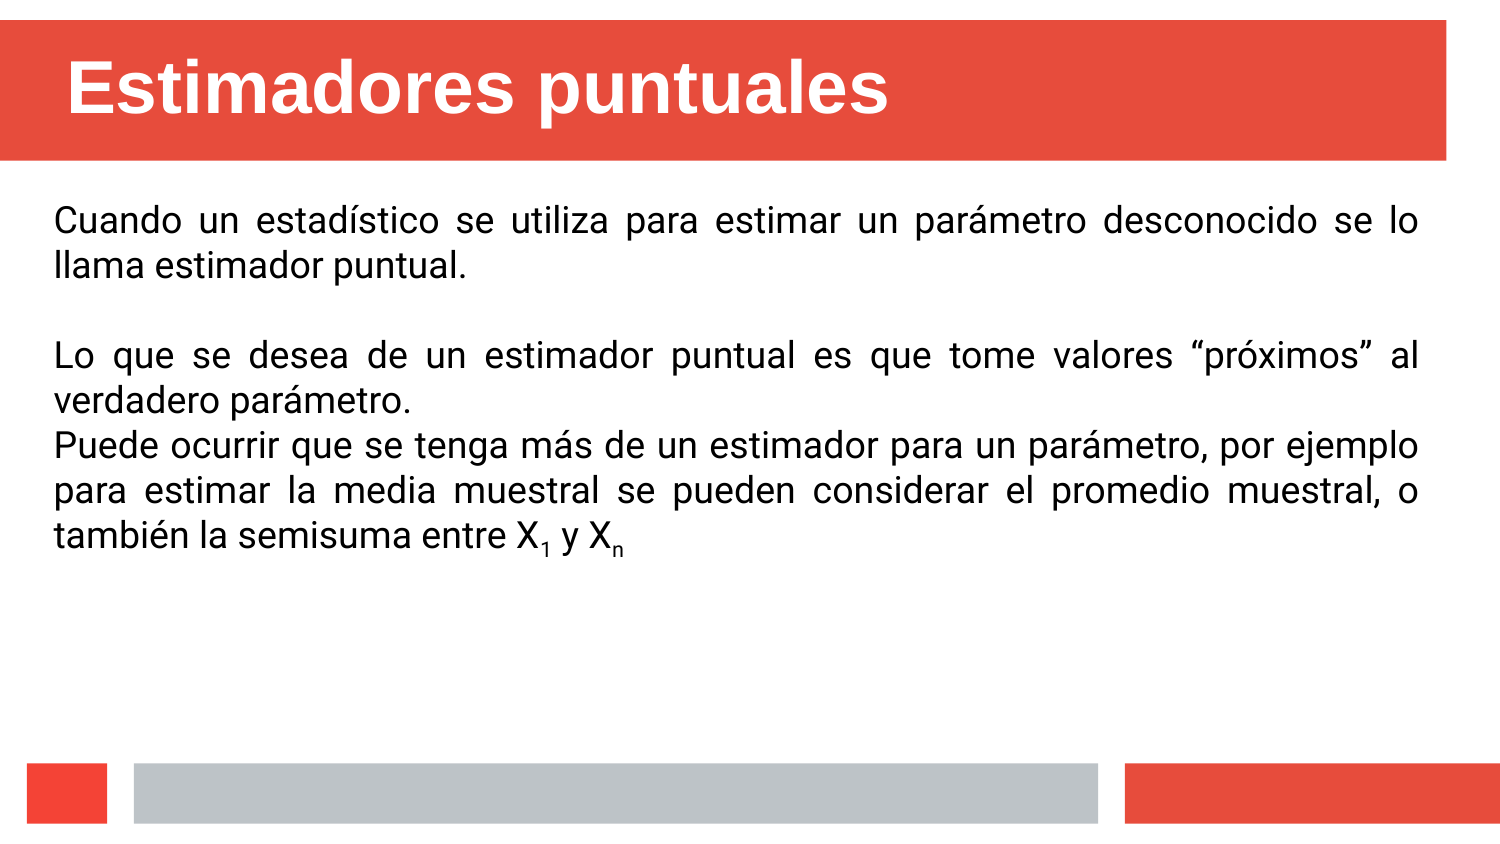

# Estimadores puntuales
Cuando un estadístico se utiliza para estimar un parámetro desconocido se lo llama estimador puntual.

Lo que se desea de un estimador puntual es que tome valores “próximos” al verdadero parámetro.
Puede ocurrir que se tenga más de un estimador para un parámetro, por ejemplo para estimar la media muestral se pueden considerar el promedio muestral, o también la semisuma entre X1 y Xn